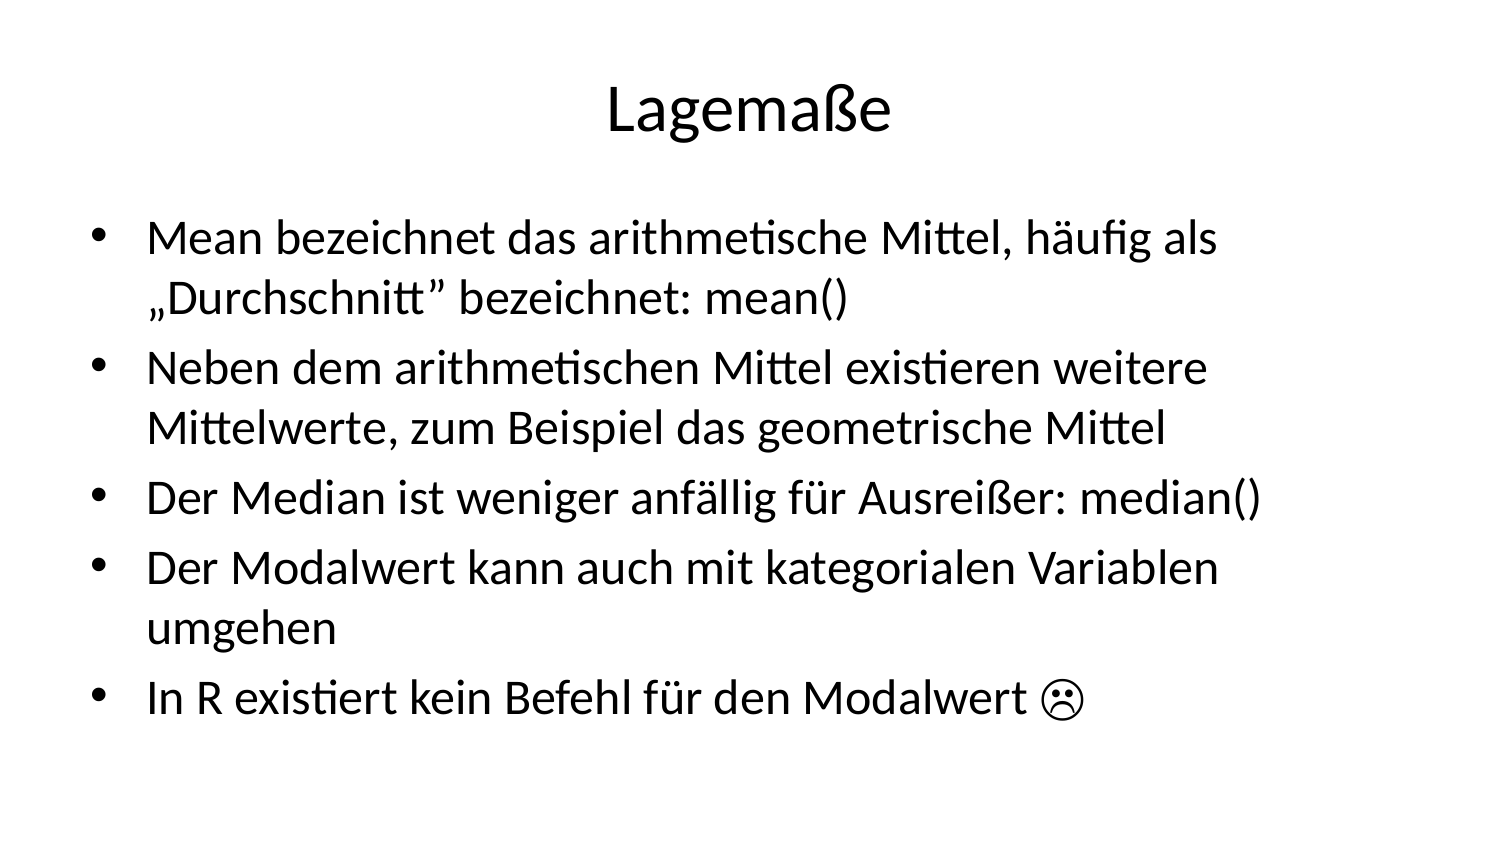

# Lagemaße
Mean bezeichnet das arithmetische Mittel, häufig als „Durchschnitt” bezeichnet: mean()
Neben dem arithmetischen Mittel existieren weitere Mittelwerte, zum Beispiel das geometrische Mittel
Der Median ist weniger anfällig für Ausreißer: median()
Der Modalwert kann auch mit kategorialen Variablen umgehen
In R existiert kein Befehl für den Modalwert ☹